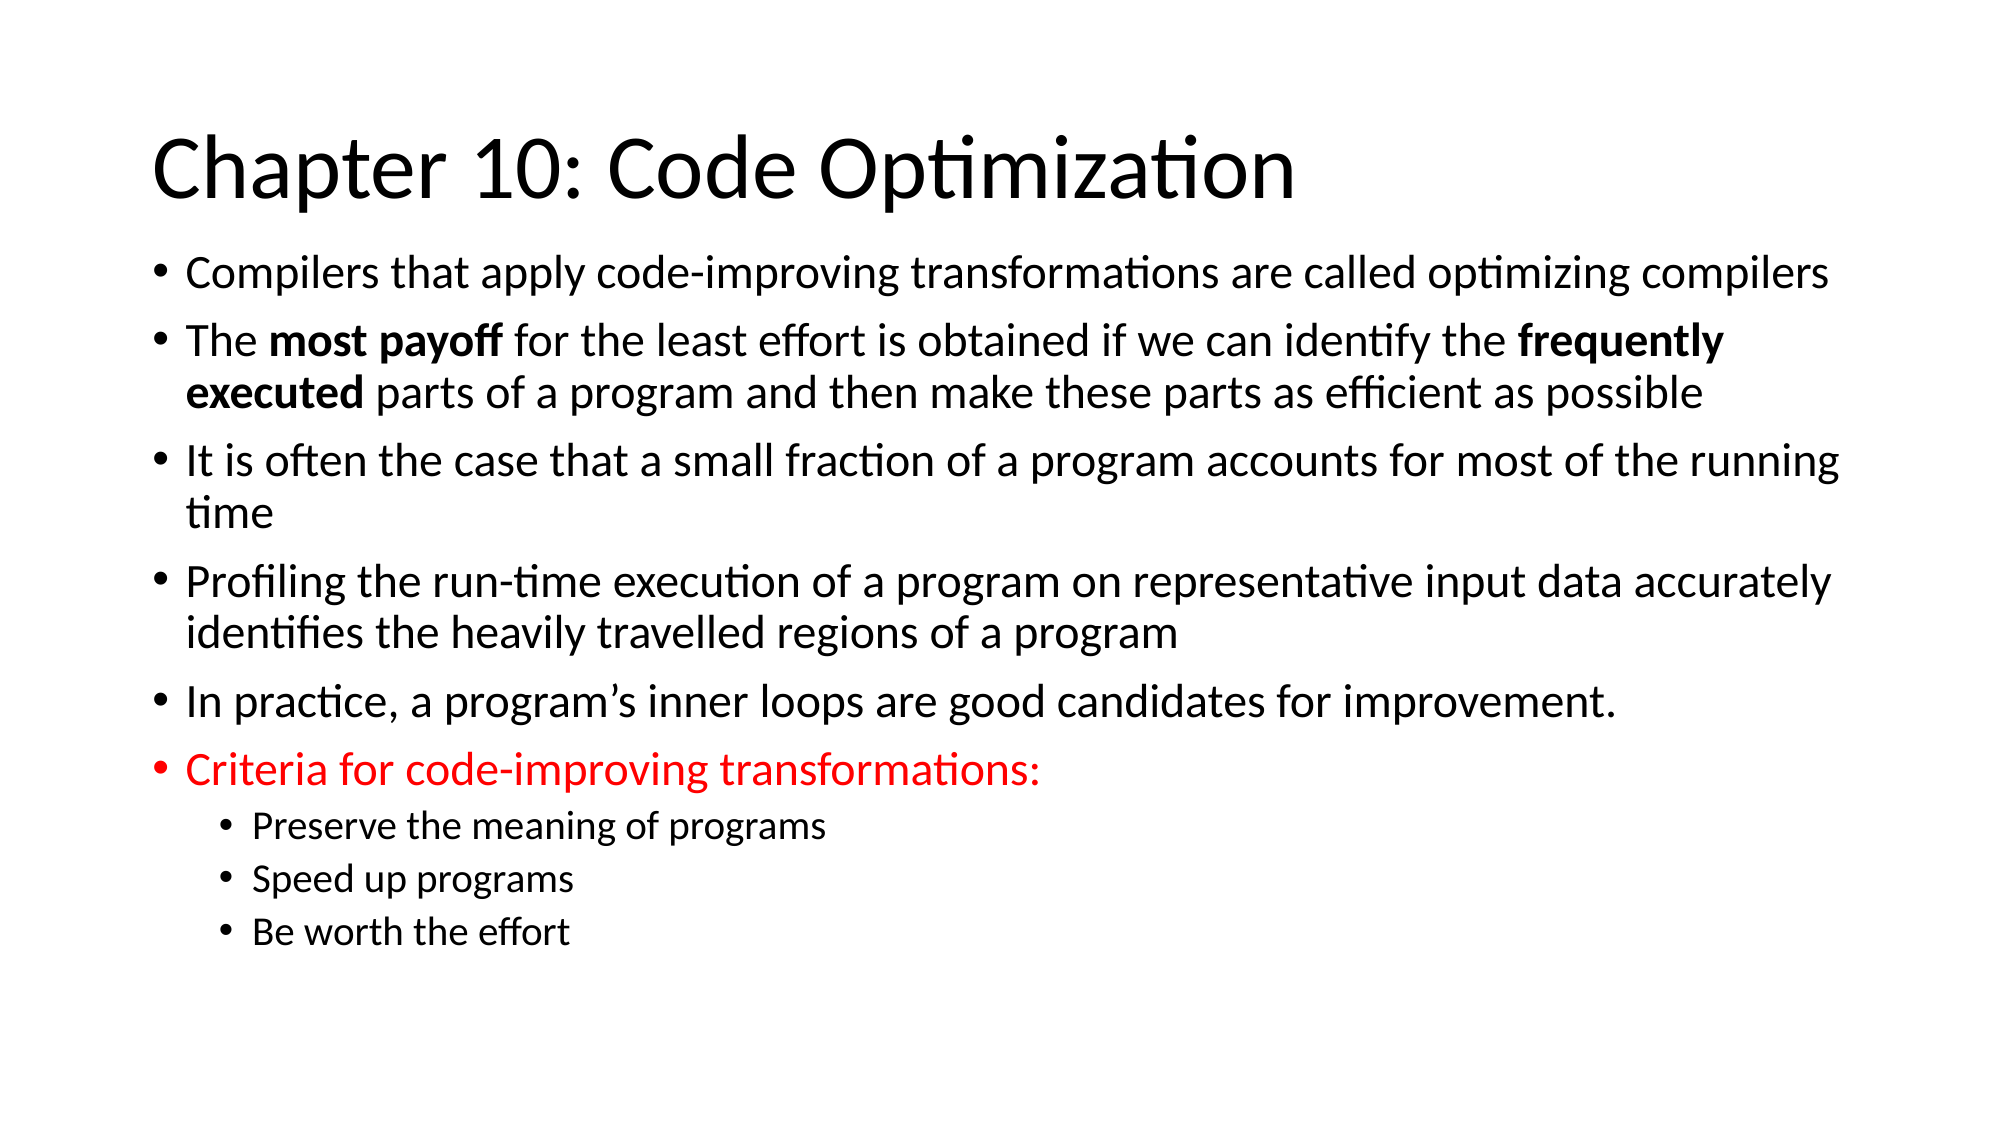

# Chapter 10: Code Optimization
Compilers that apply code-improving transformations are called optimizing compilers
The most payoff for the least effort is obtained if we can identify the frequently executed parts of a program and then make these parts as efficient as possible
It is often the case that a small fraction of a program accounts for most of the running time
Profiling the run-time execution of a program on representative input data accurately identifies the heavily travelled regions of a program
In practice, a program’s inner loops are good candidates for improvement.
Criteria for code-improving transformations:
Preserve the meaning of programs
Speed up programs
Be worth the effort